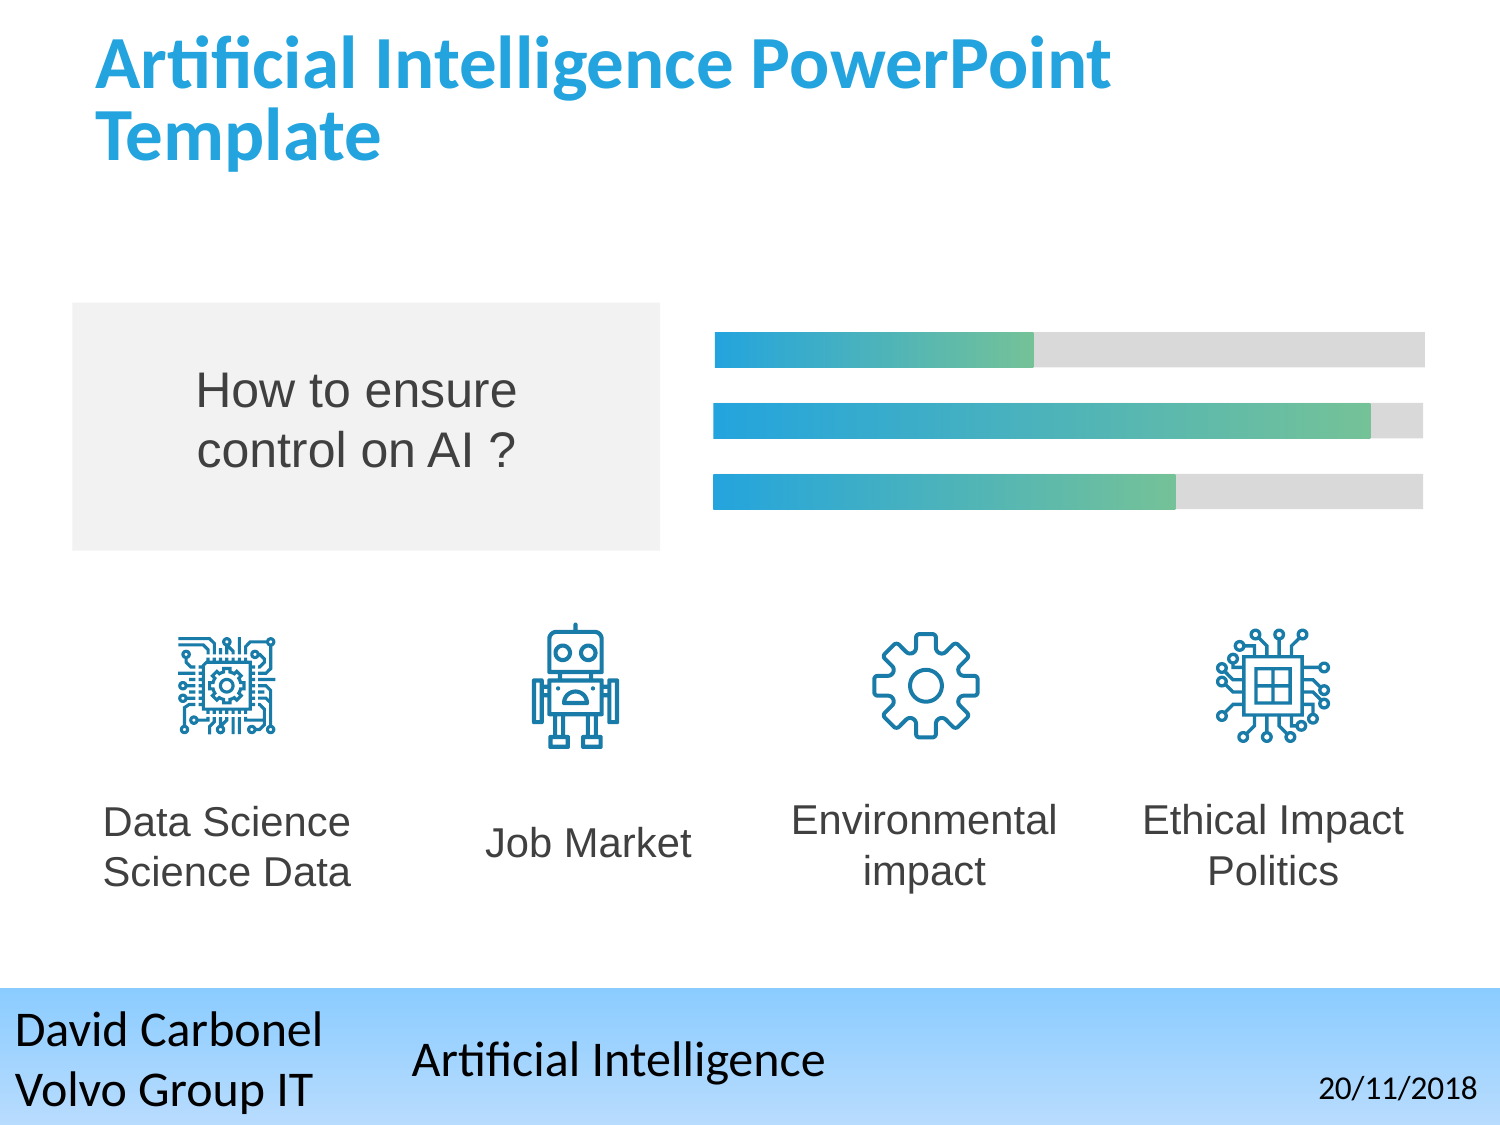

# Artificial Intelligence PowerPoint Template

How to ensure control on AI ?

Environmental
impact
Ethical Impact
Politics
Data Science
Science Data
Job Market

David Carbonel
Volvo Group IT
Artificial Intelligence
20/11/2018